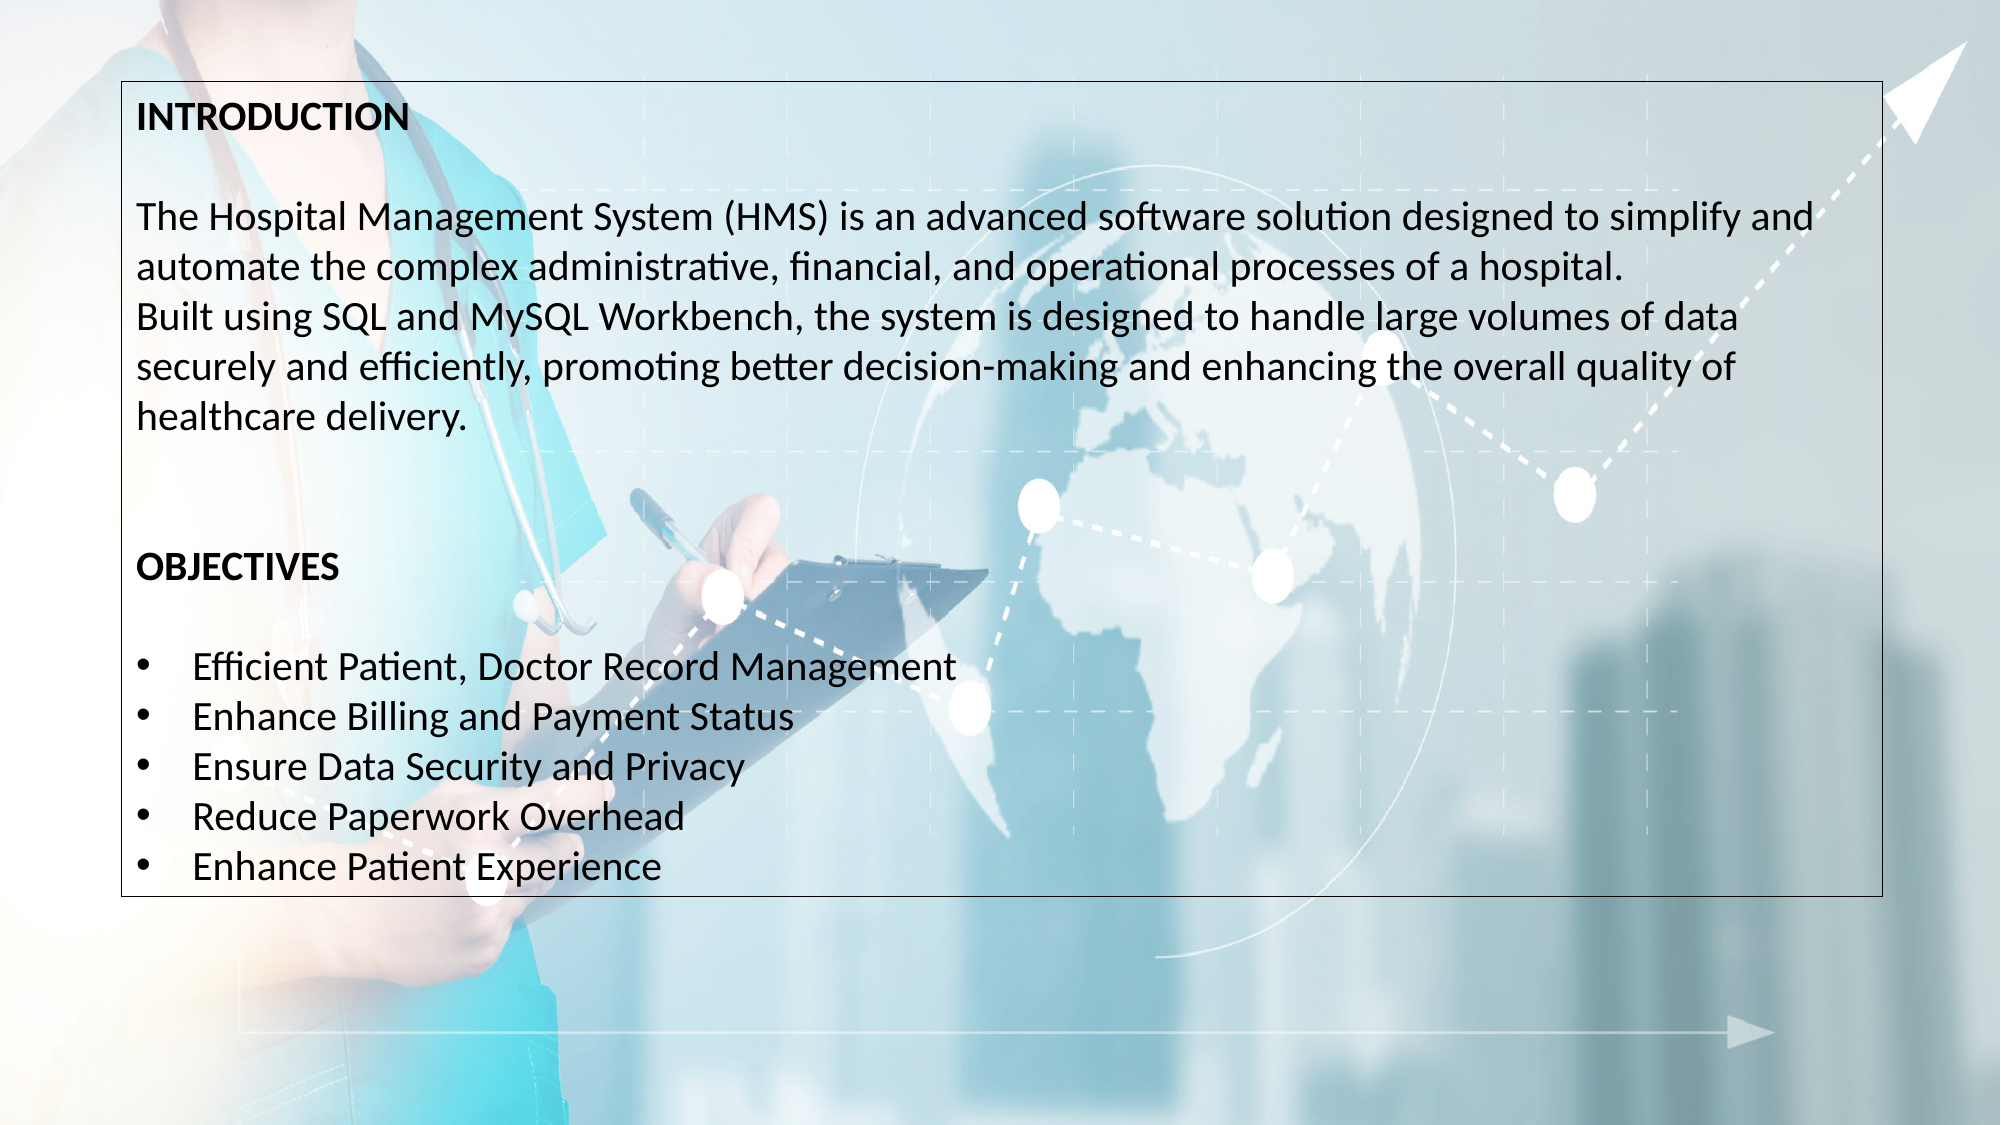

INTRODUCTION

The Hospital Management System (HMS) is an advanced software solution designed to simplify and automate the complex administrative, financial, and operational processes of a hospital.
Built using SQL and MySQL Workbench, the system is designed to handle large volumes of data securely and efficiently, promoting better decision-making and enhancing the overall quality of healthcare delivery.

OBJECTIVES

Efficient Patient, Doctor Record Management
Enhance Billing and Payment Status
Ensure Data Security and Privacy
Reduce Paperwork Overhead
Enhance Patient Experience